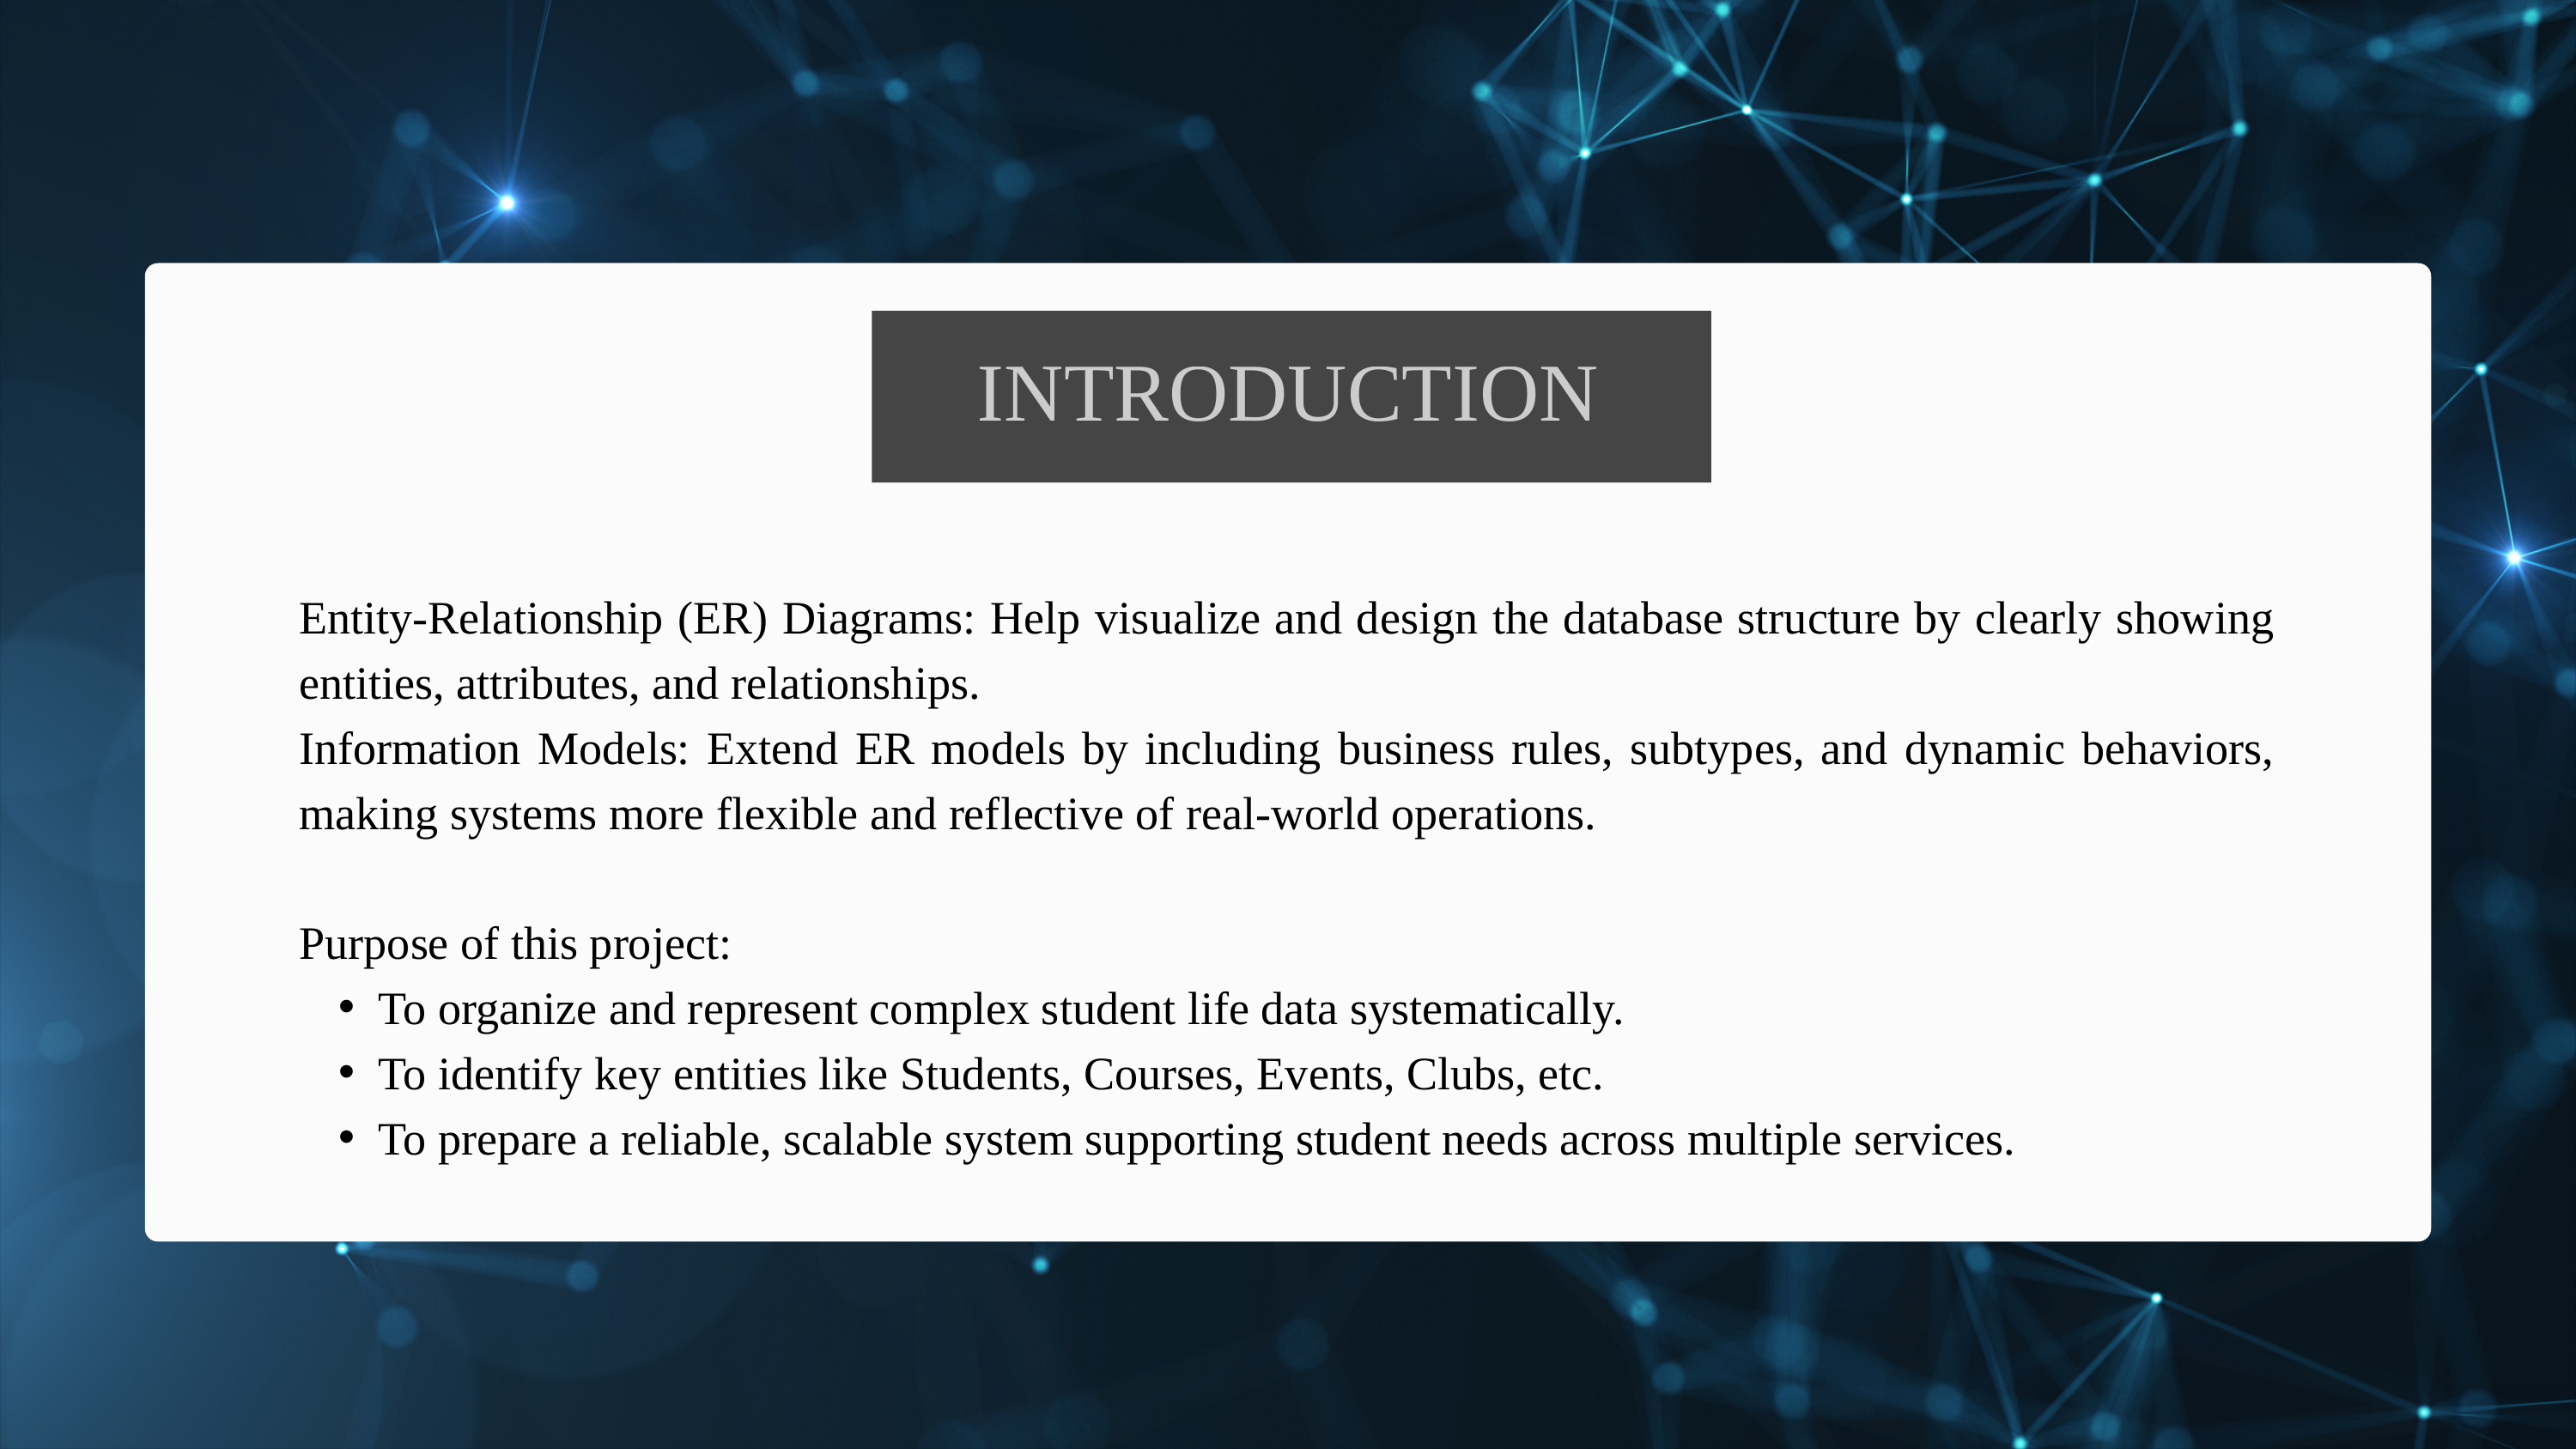

INTRODUCTION

Entity-Relationship (ER) Diagrams: Help visualize and design the database structure by clearly showing entities, attributes, and relationships.
Information Models: Extend ER models by including business rules, subtypes, and dynamic behaviors, making systems more flexible and reflective of real-world operations.

Purpose of this project:
To organize and represent complex student life data systematically.
To identify key entities like Students, Courses, Events, Clubs, etc.
To prepare a reliable, scalable system supporting student needs across multiple services.